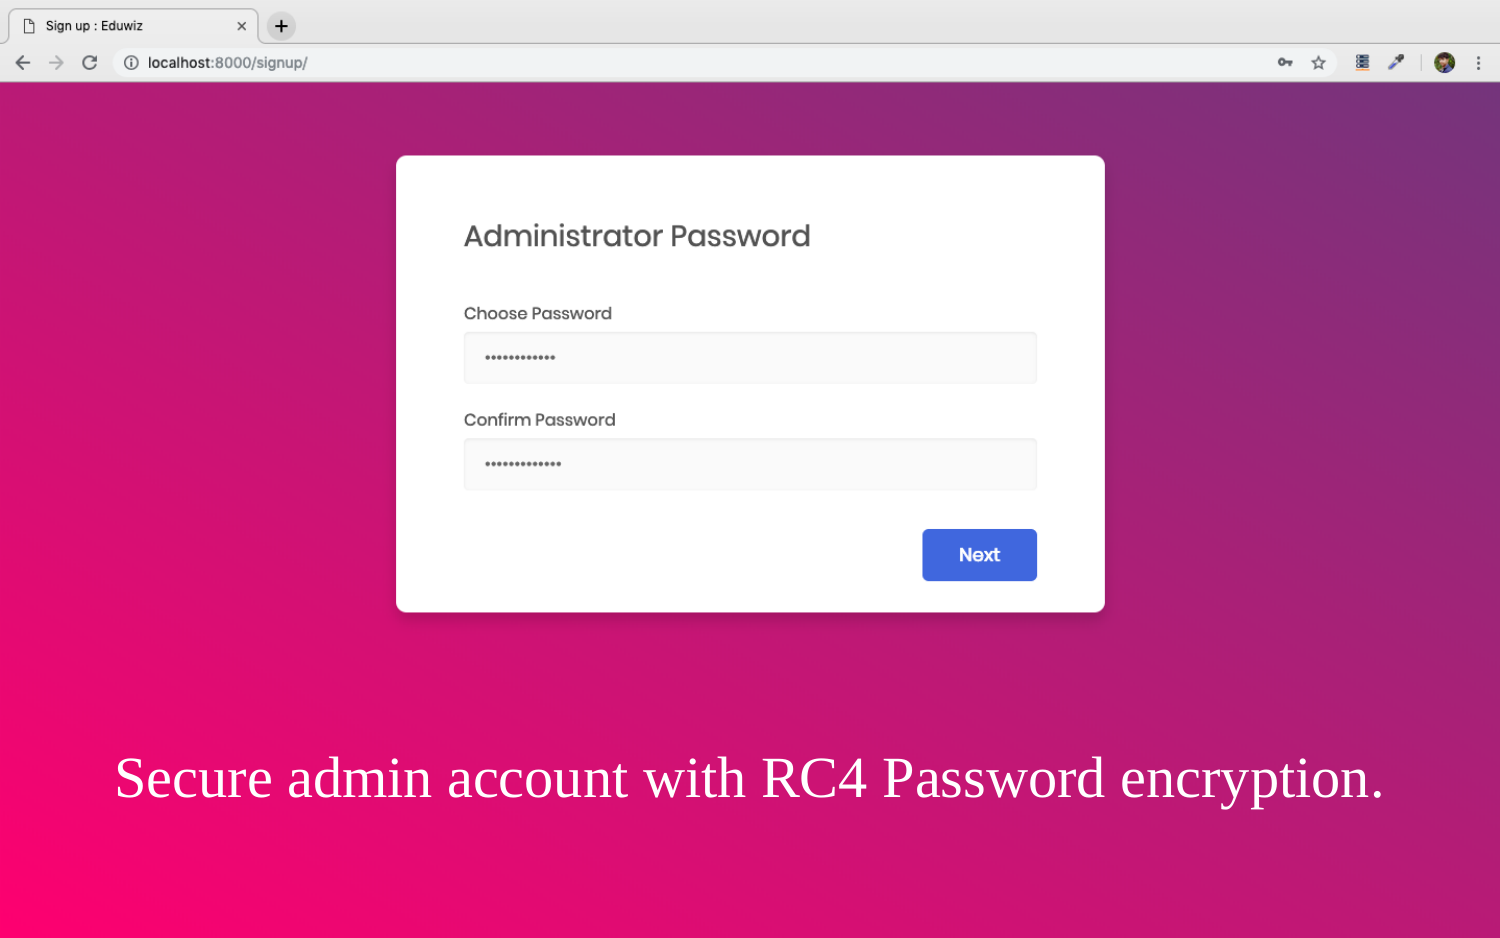

Secure admin account with RC4 Password encryption.